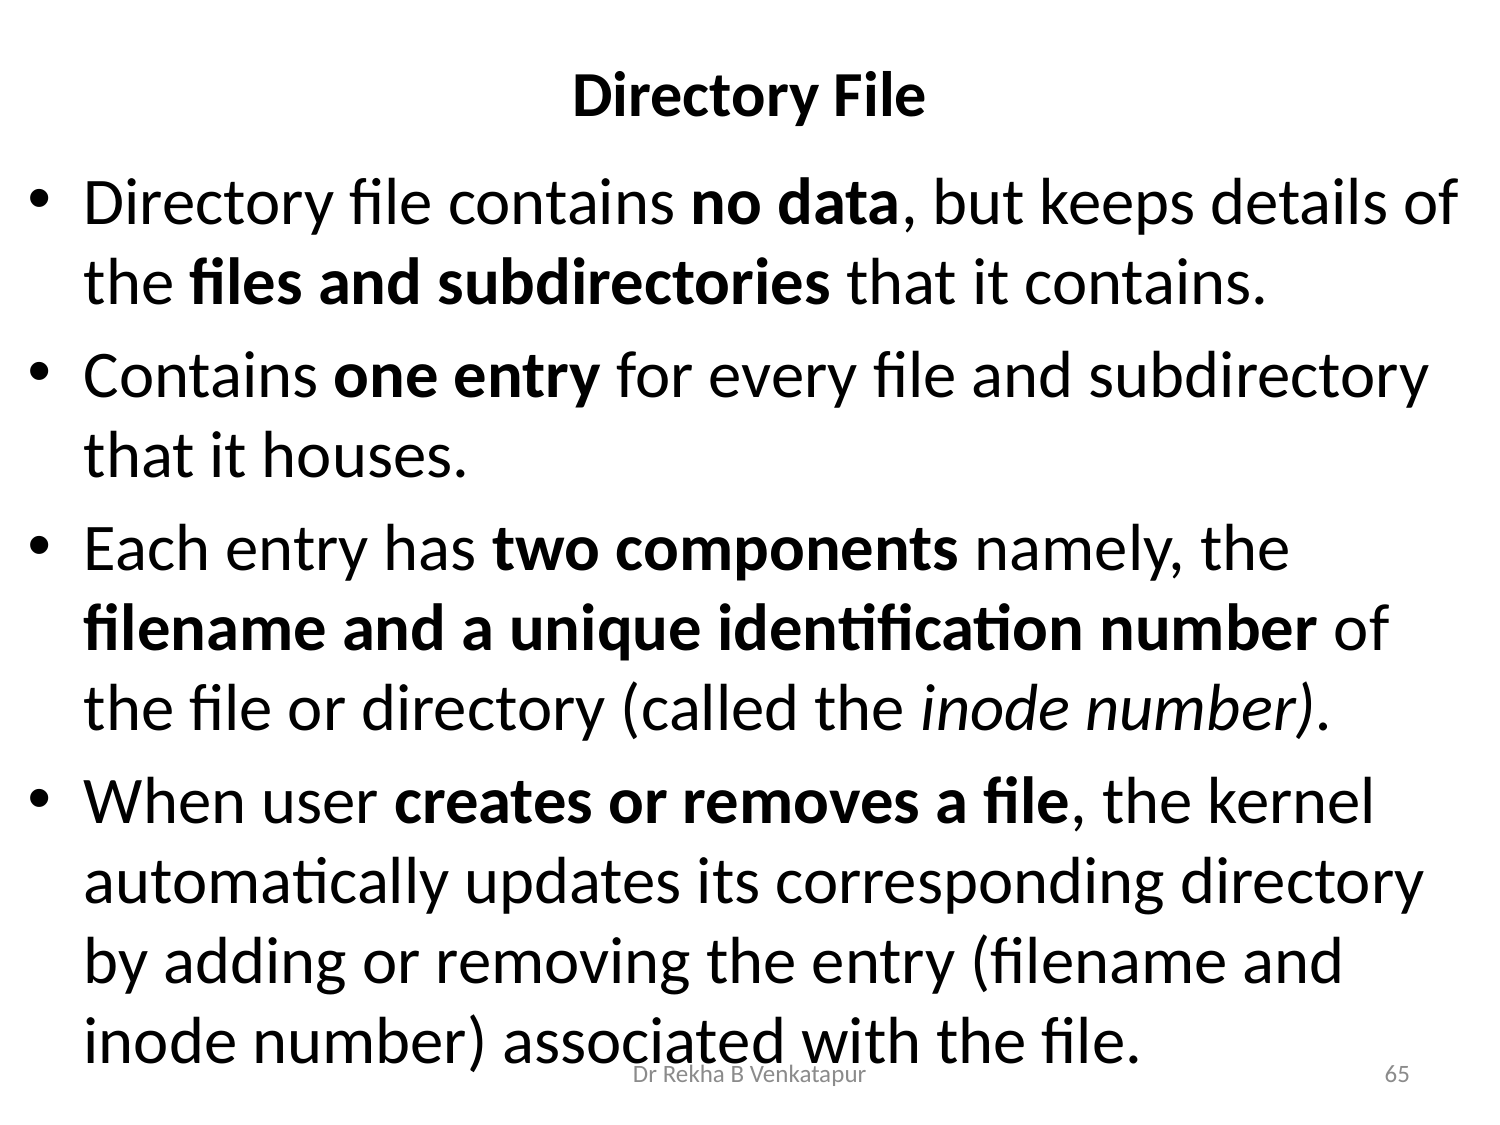

# Directory File
Directory file contains no data, but keeps details of the files and subdirectories that it contains.
Contains one entry for every file and subdirectory that it houses.
Each entry has two components namely, the filename and a unique identification number of the file or directory (called the inode number).
When user creates or removes a file, the kernel automatically updates its corresponding directory by adding or removing the entry (filename and inode number) associated with the file.

Dr Rekha B Venkatapur
65